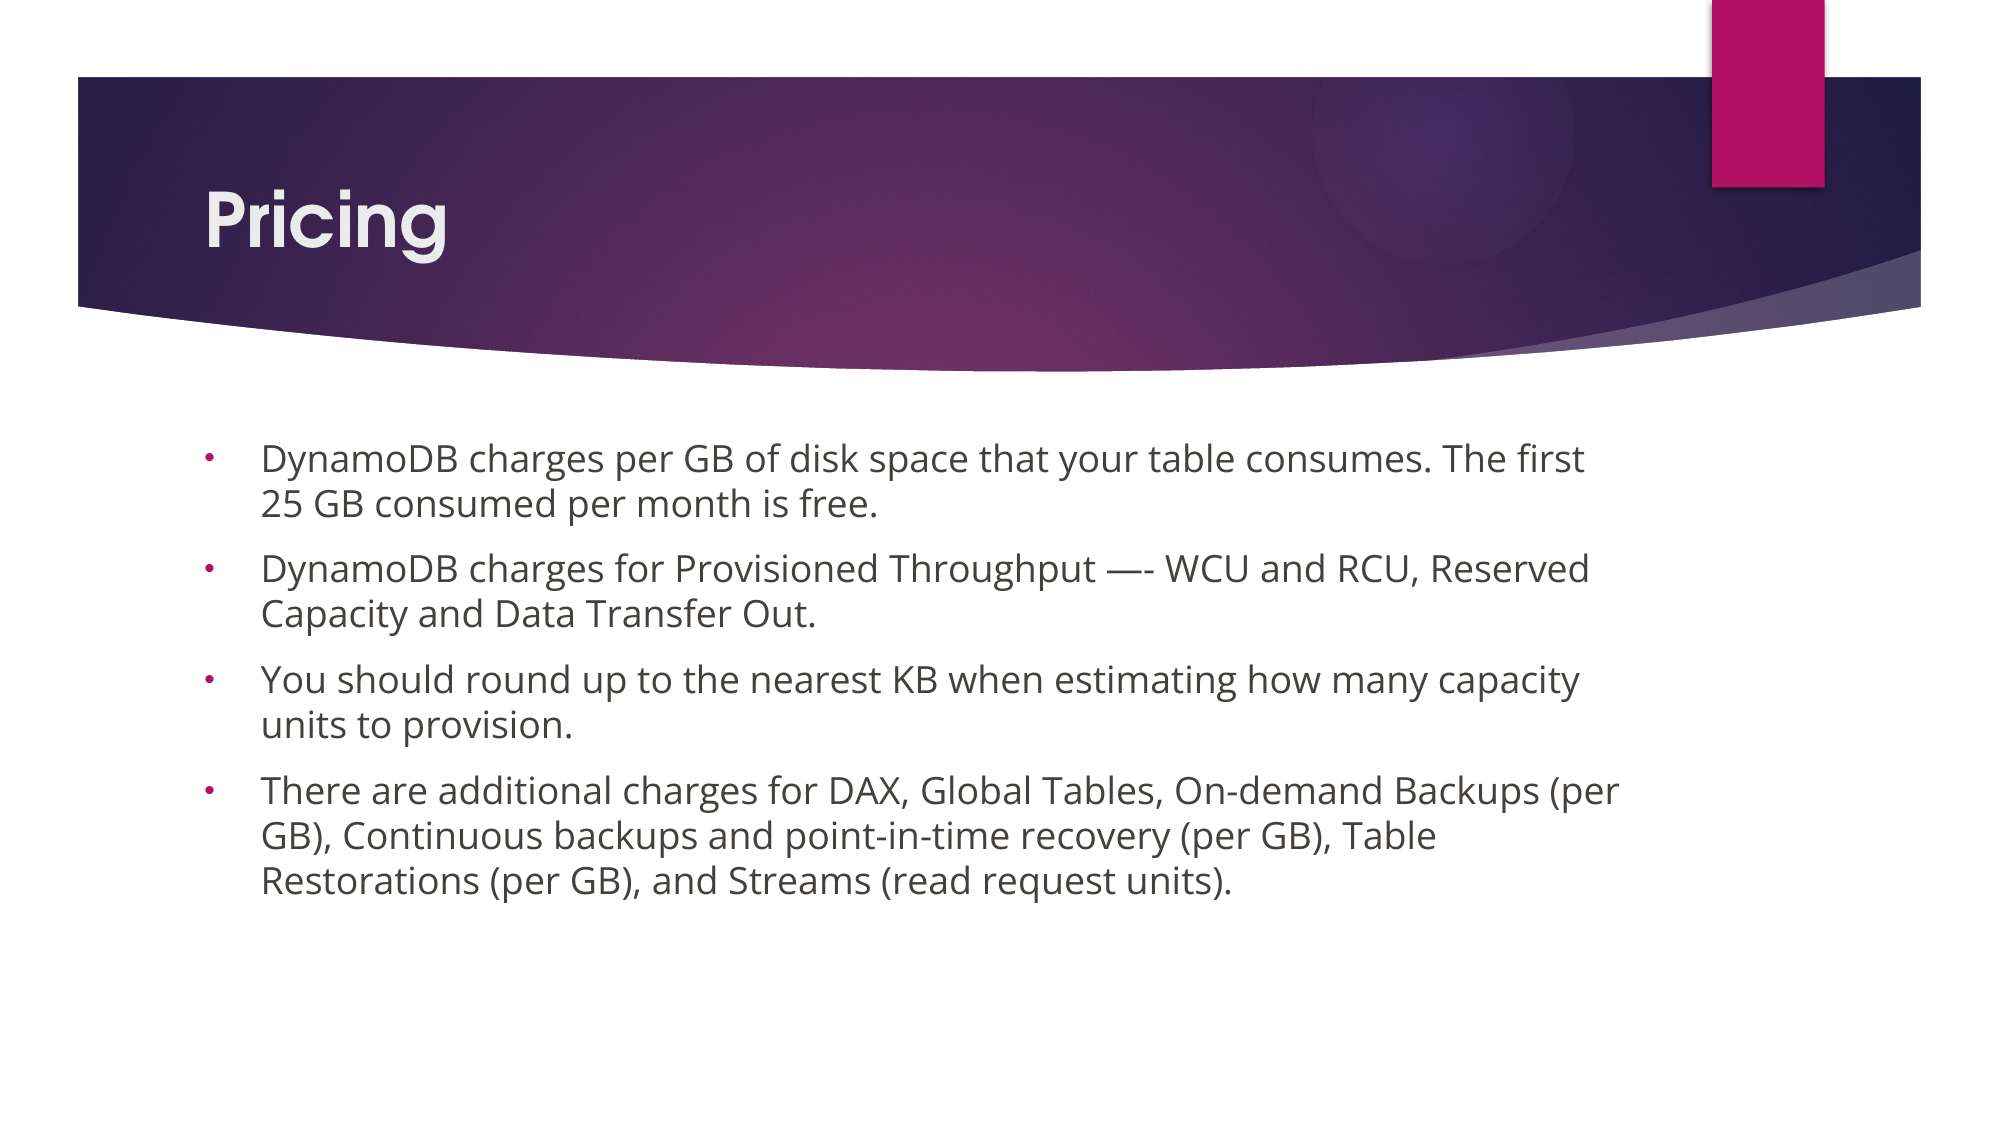

# Pricing
DynamoDB charges per GB of disk space that your table consumes. The first 25 GB consumed per month is free.
DynamoDB charges for Provisioned Throughput —- WCU and RCU, Reserved Capacity and Data Transfer Out.
You should round up to the nearest KB when estimating how many capacity units to provision.
There are additional charges for DAX, Global Tables, On-demand Backups (per GB), Continuous backups and point-in-time recovery (per GB), Table Restorations (per GB), and Streams (read request units).